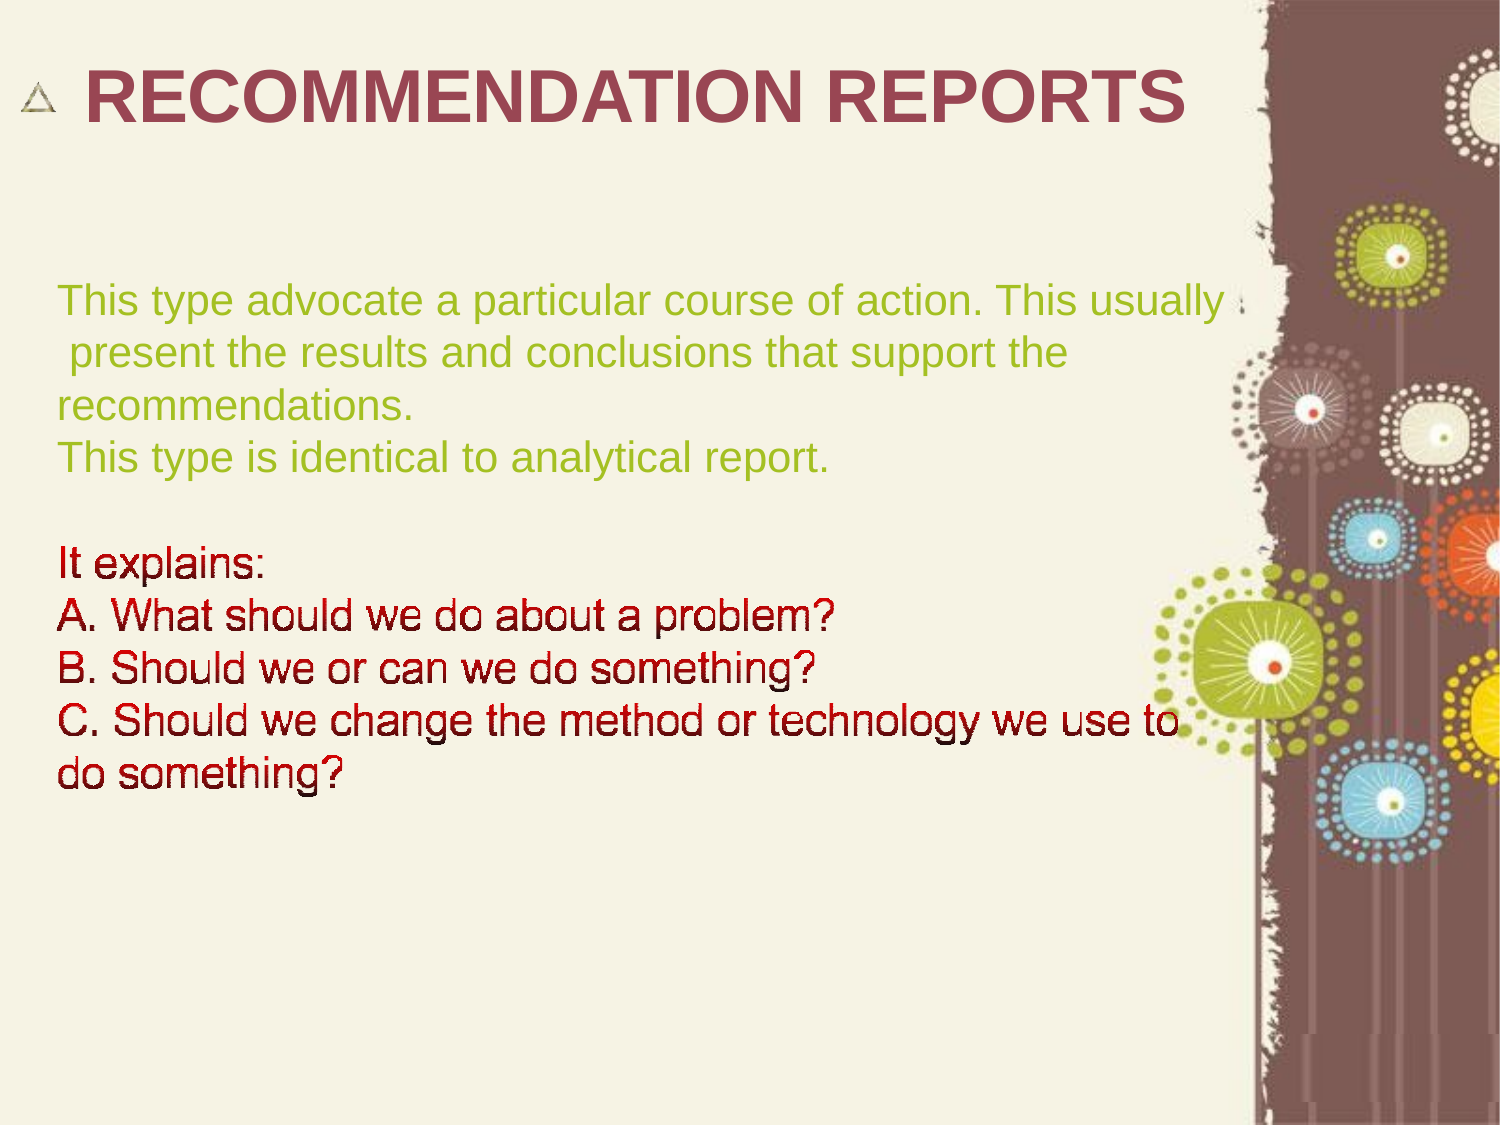

# RECOMMENDATION REPORTS

This type advocate a particular course of action. This usually  present the results and conclusions that support the  recommendations.
This type is identical to analytical report.

Page 12